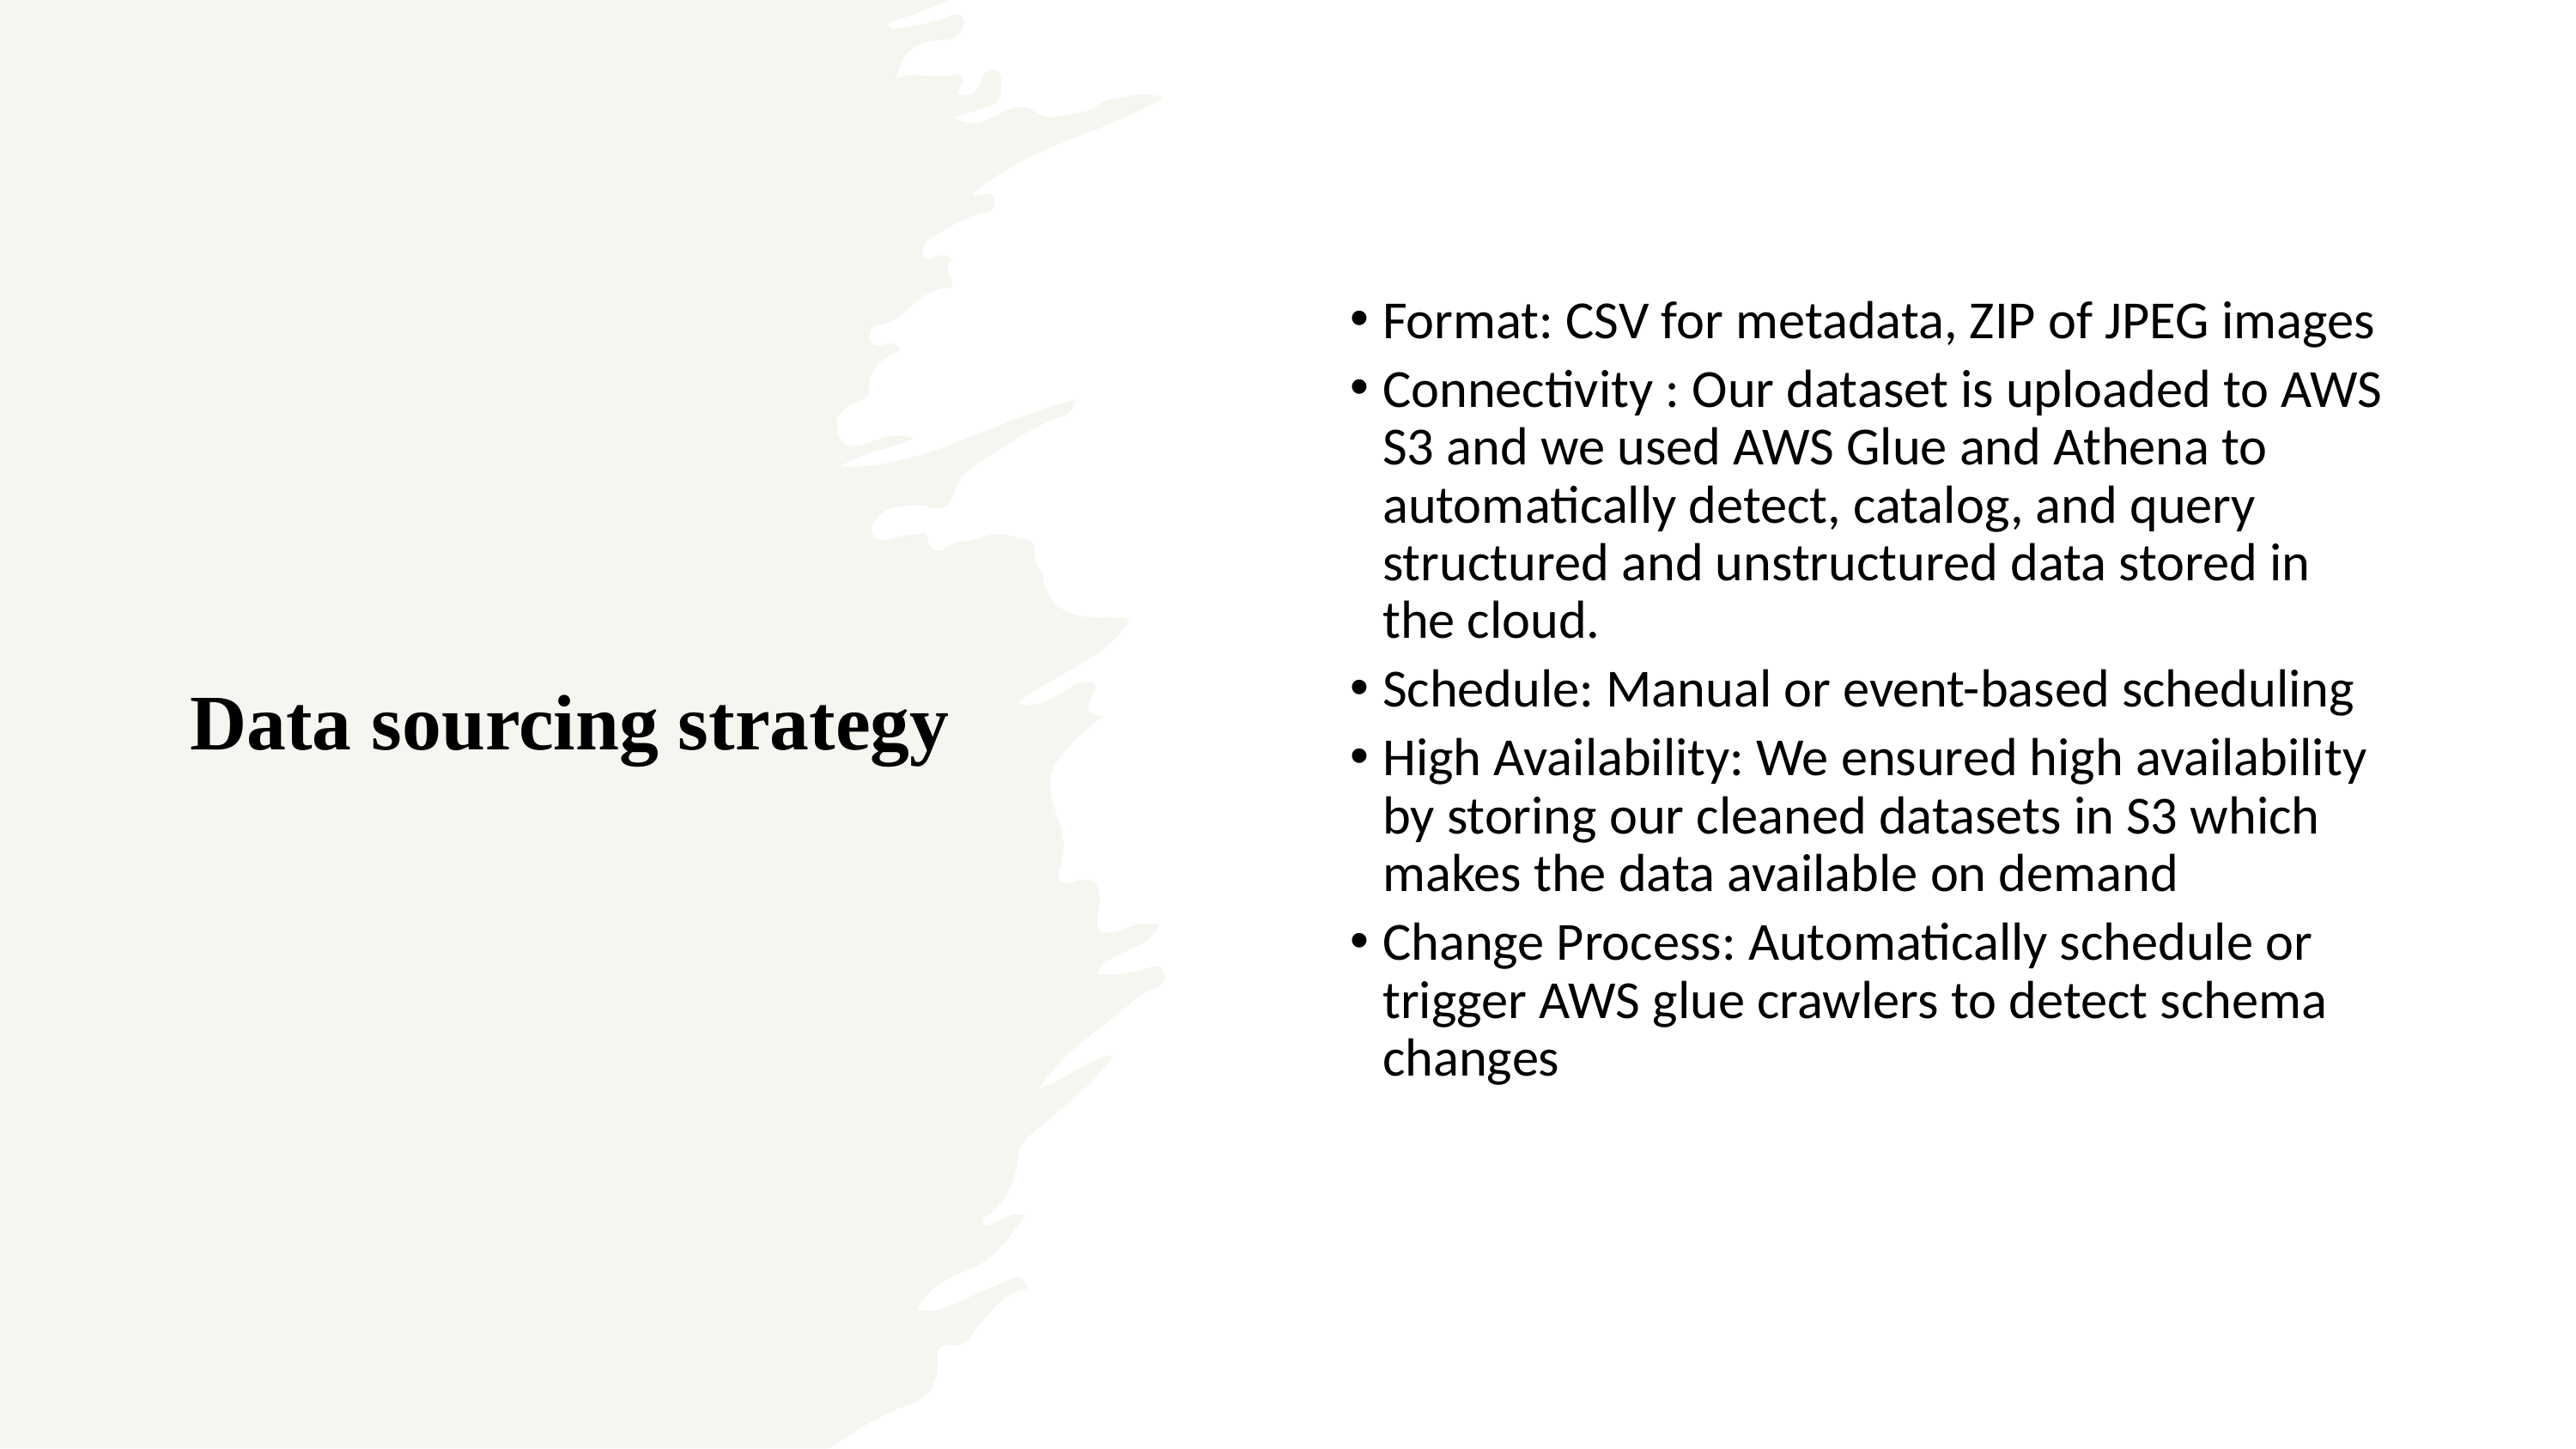

Data sourcing strategy
Format: CSV for metadata, ZIP of JPEG images
Connectivity : Our dataset is uploaded to AWS S3 and we used AWS Glue and Athena to automatically detect, catalog, and query structured and unstructured data stored in the cloud.
Schedule: Manual or event-based scheduling
High Availability: We ensured high availability by storing our cleaned datasets in S3 which makes the data available on demand
Change Process: Automatically schedule or trigger AWS glue crawlers to detect schema changes